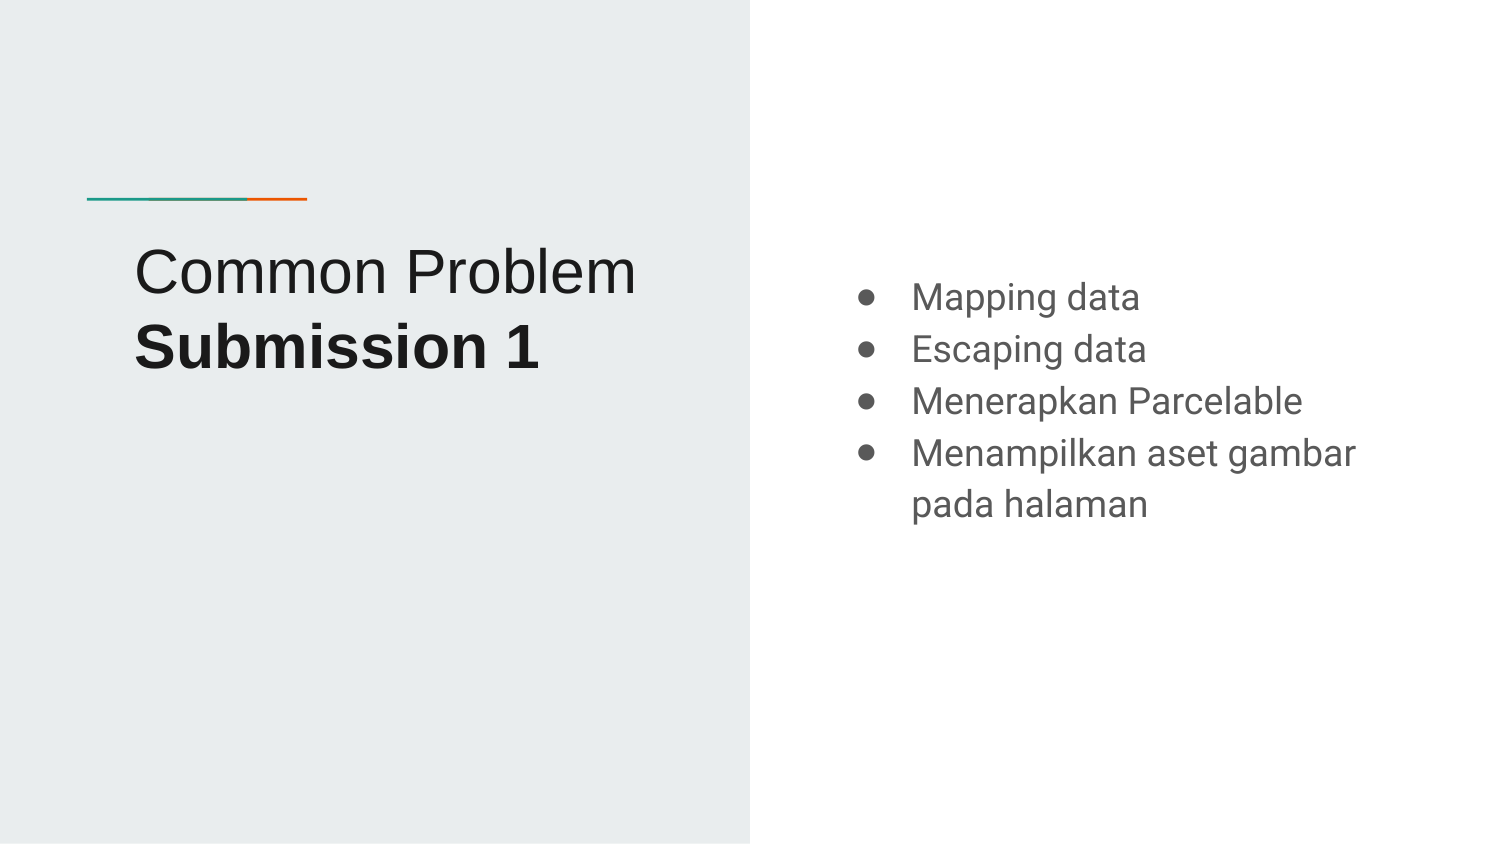

# Common Problem Submission 1
1
Mapping data
Escaping data
Menerapkan Parcelable
Menampilkan aset gambar pada halaman